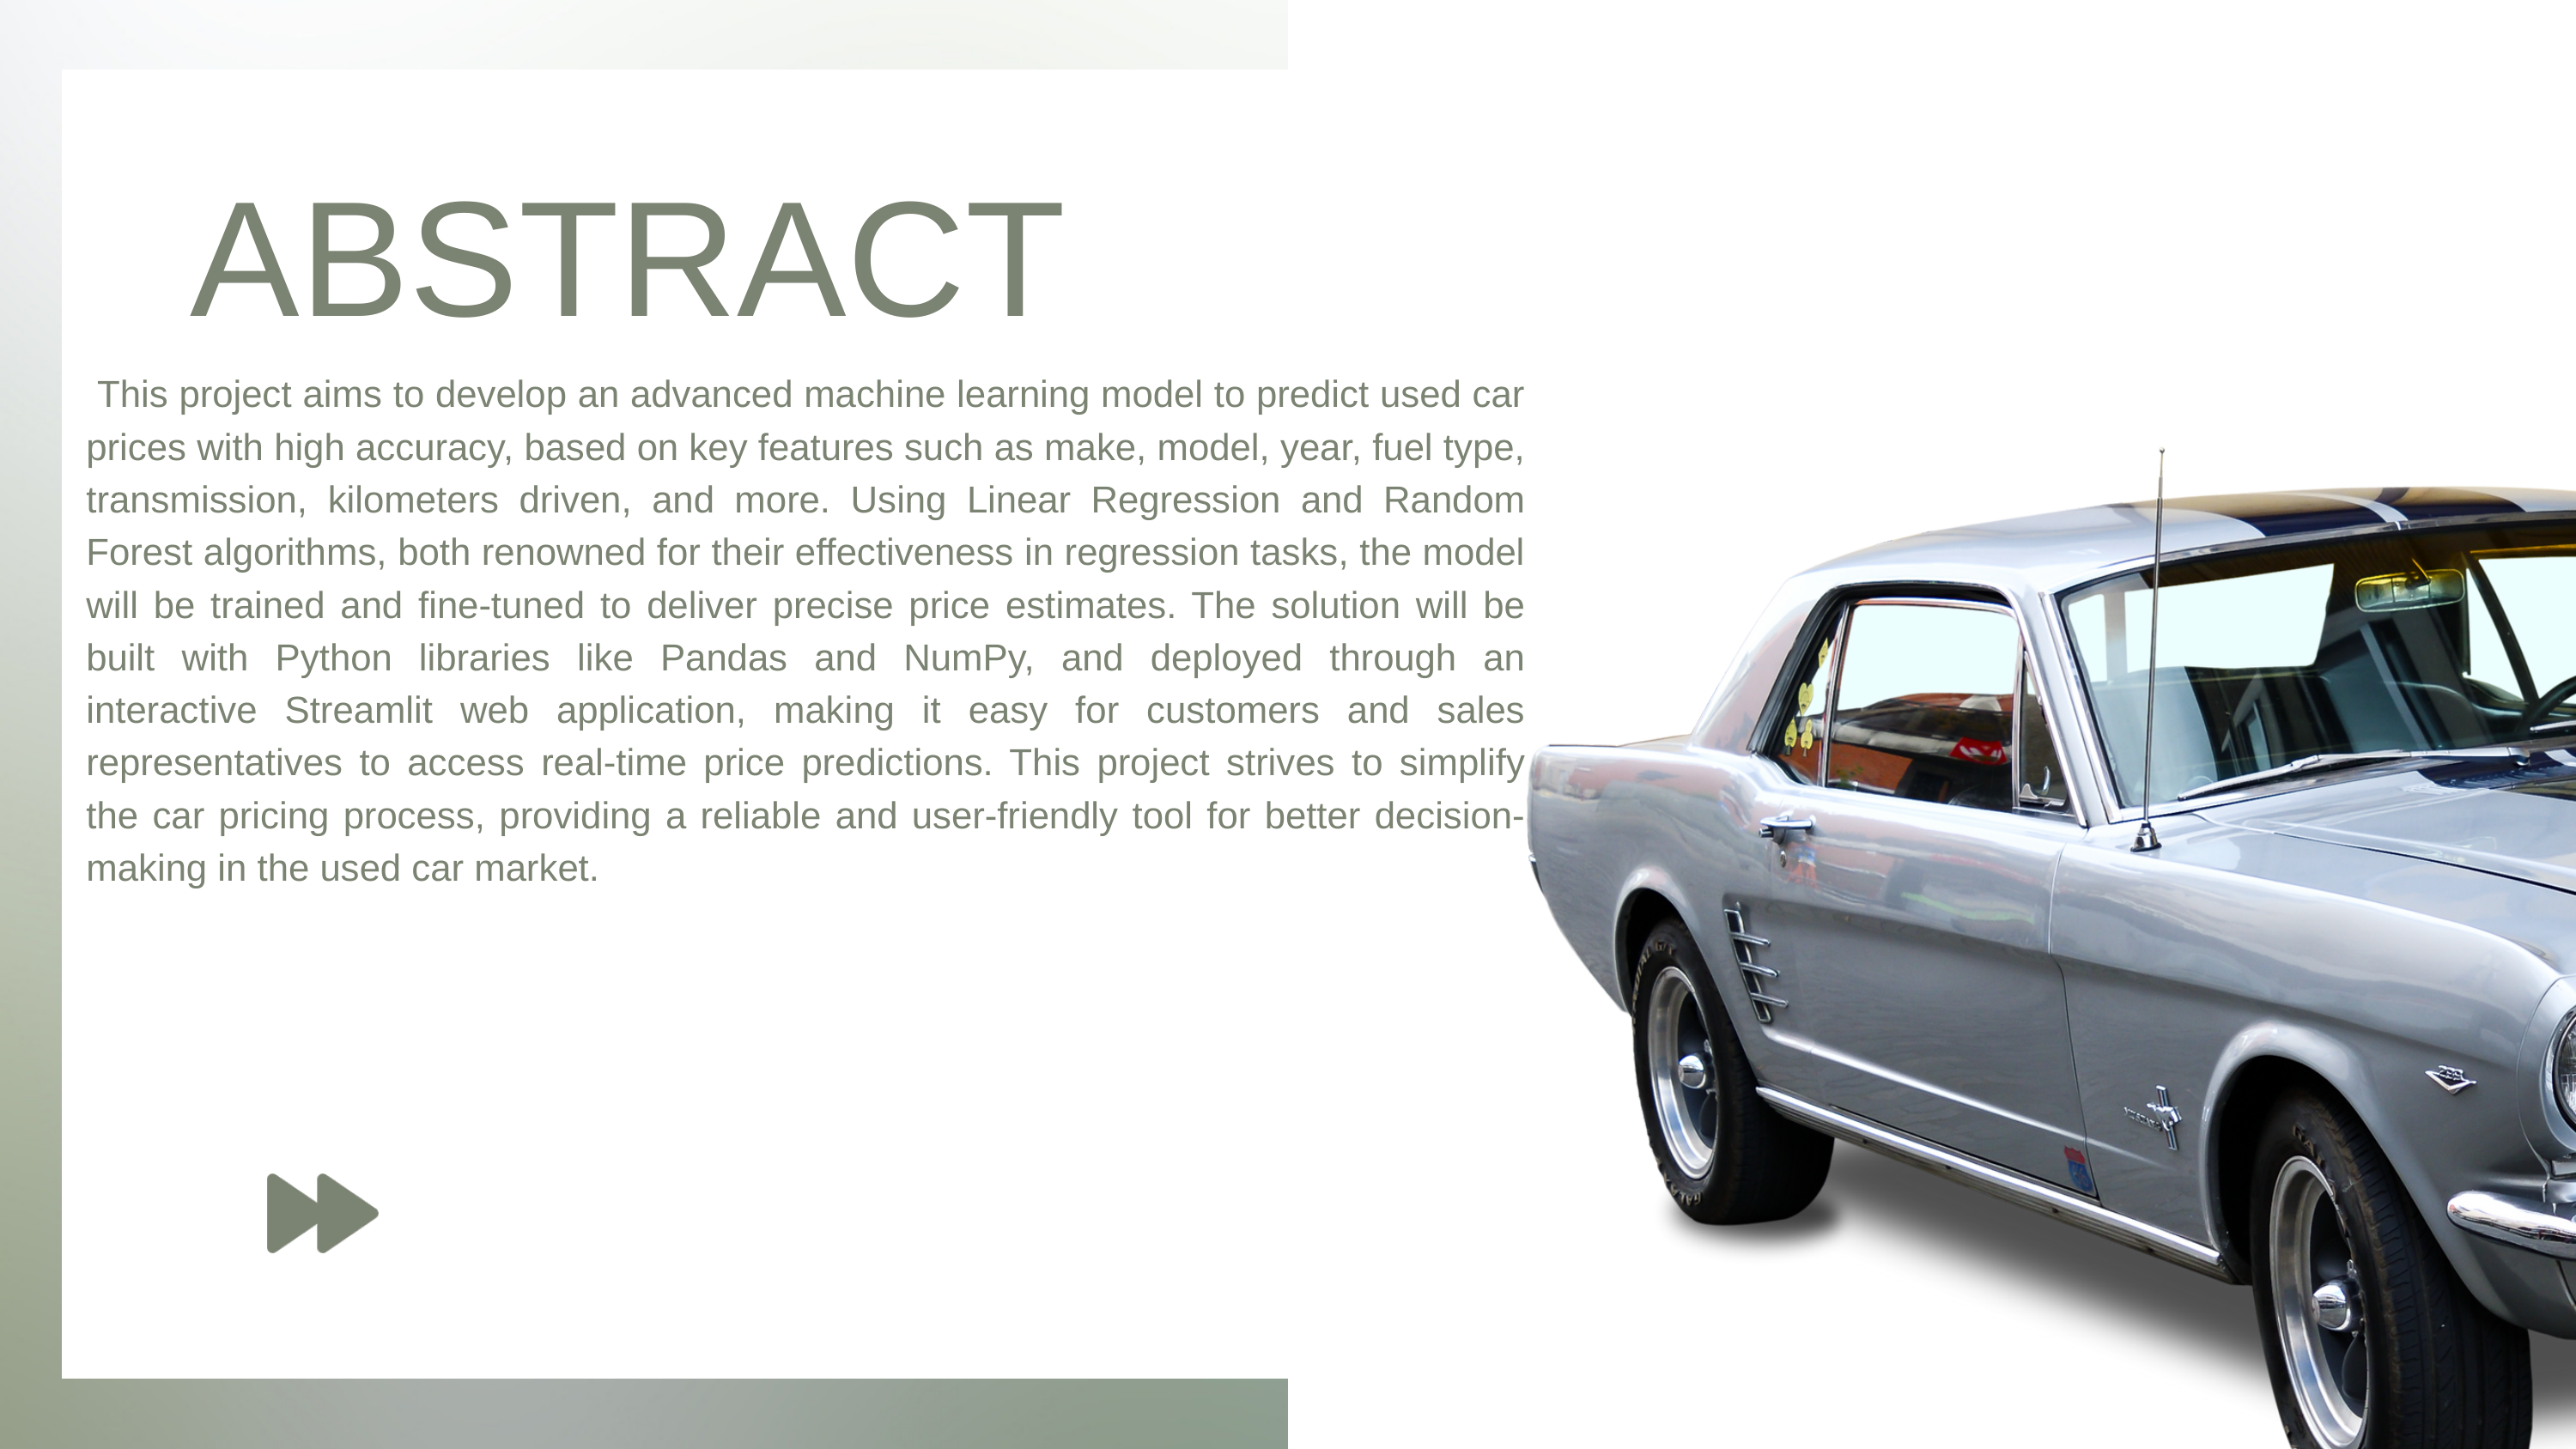

ABSTRACT
 This project aims to develop an advanced machine learning model to predict used car prices with high accuracy, based on key features such as make, model, year, fuel type, transmission, kilometers driven, and more. Using Linear Regression and Random Forest algorithms, both renowned for their effectiveness in regression tasks, the model will be trained and fine-tuned to deliver precise price estimates. The solution will be built with Python libraries like Pandas and NumPy, and deployed through an interactive Streamlit web application, making it easy for customers and sales representatives to access real-time price predictions. This project strives to simplify the car pricing process, providing a reliable and user-friendly tool for better decision-making in the used car market.